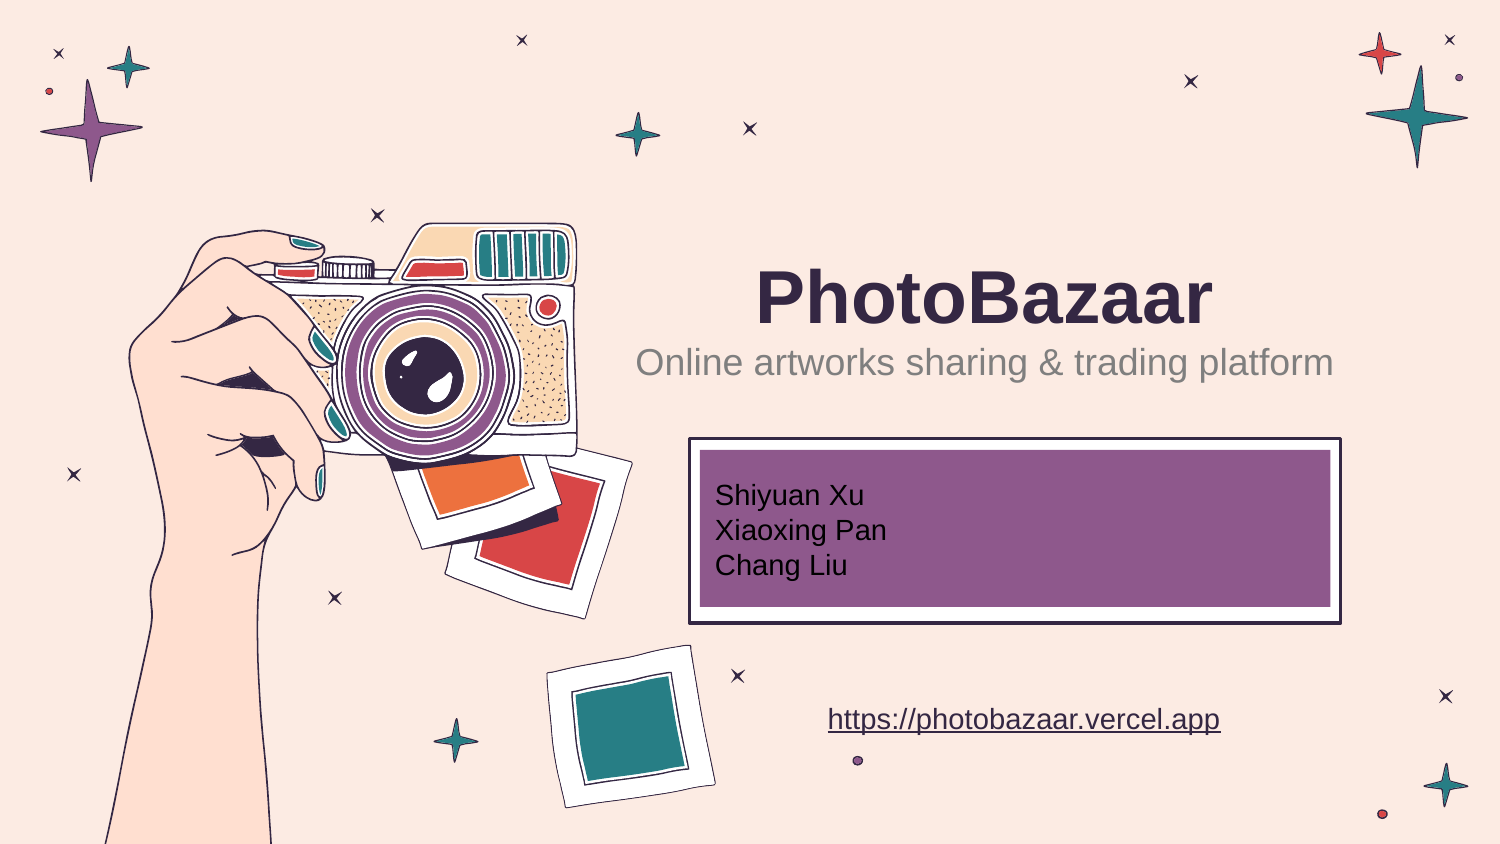

# PhotoBazaar​ Online artworks sharing & trading platform​

Shiyuan Xu
Xiaoxing Pan
Chang Liu

https://photobazaar.vercel.app